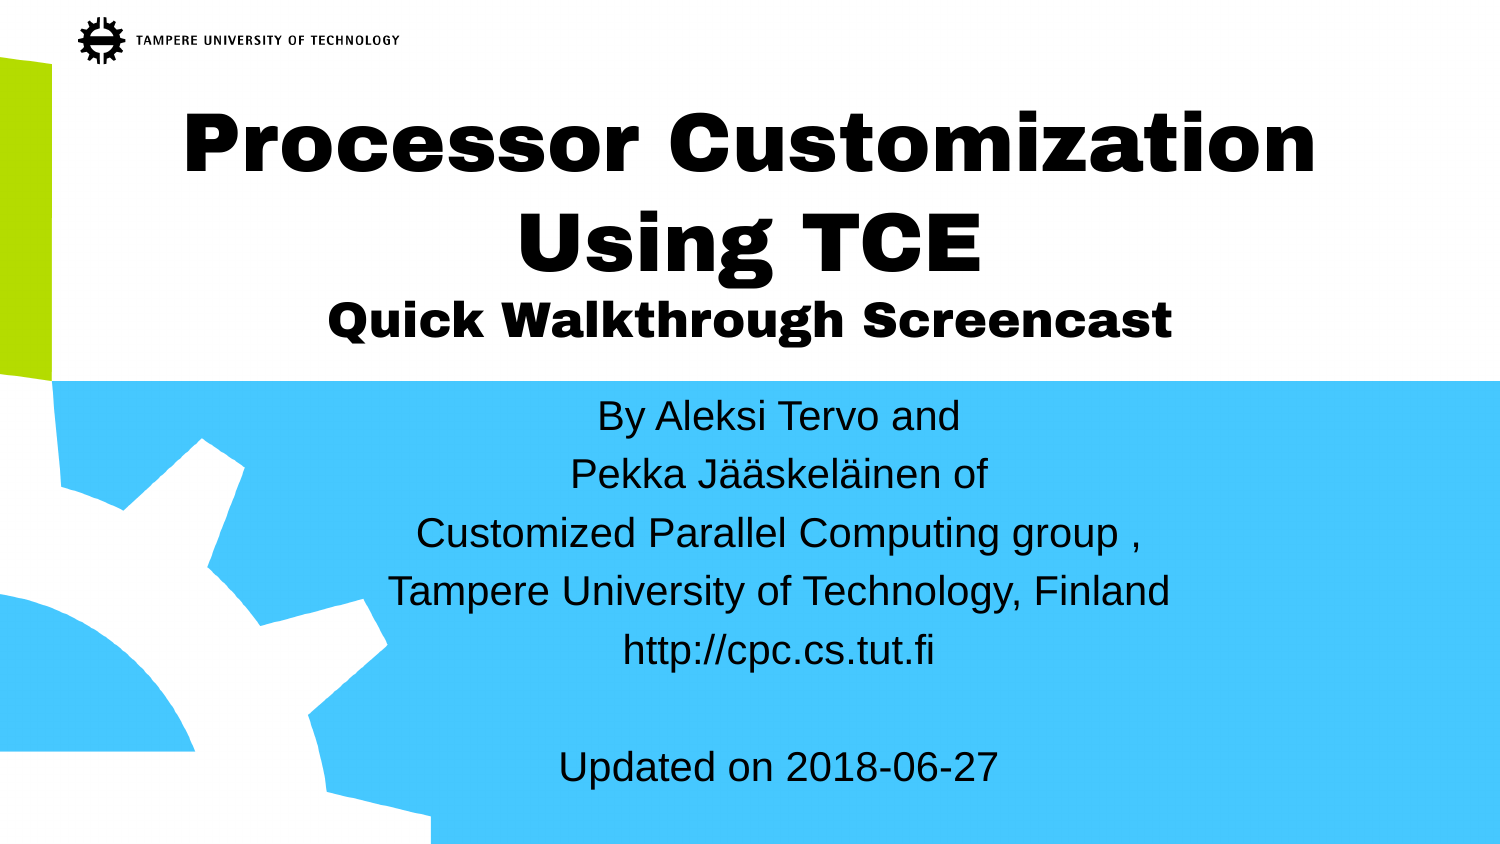

# Processor Customization Using TCE Quick Walkthrough Screencast
By Aleksi Tervo and
Pekka Jääskeläinen of
Customized Parallel Computing group ,
Tampere University of Technology, Finland
http://cpc.cs.tut.fi

Updated on 2018-06-27